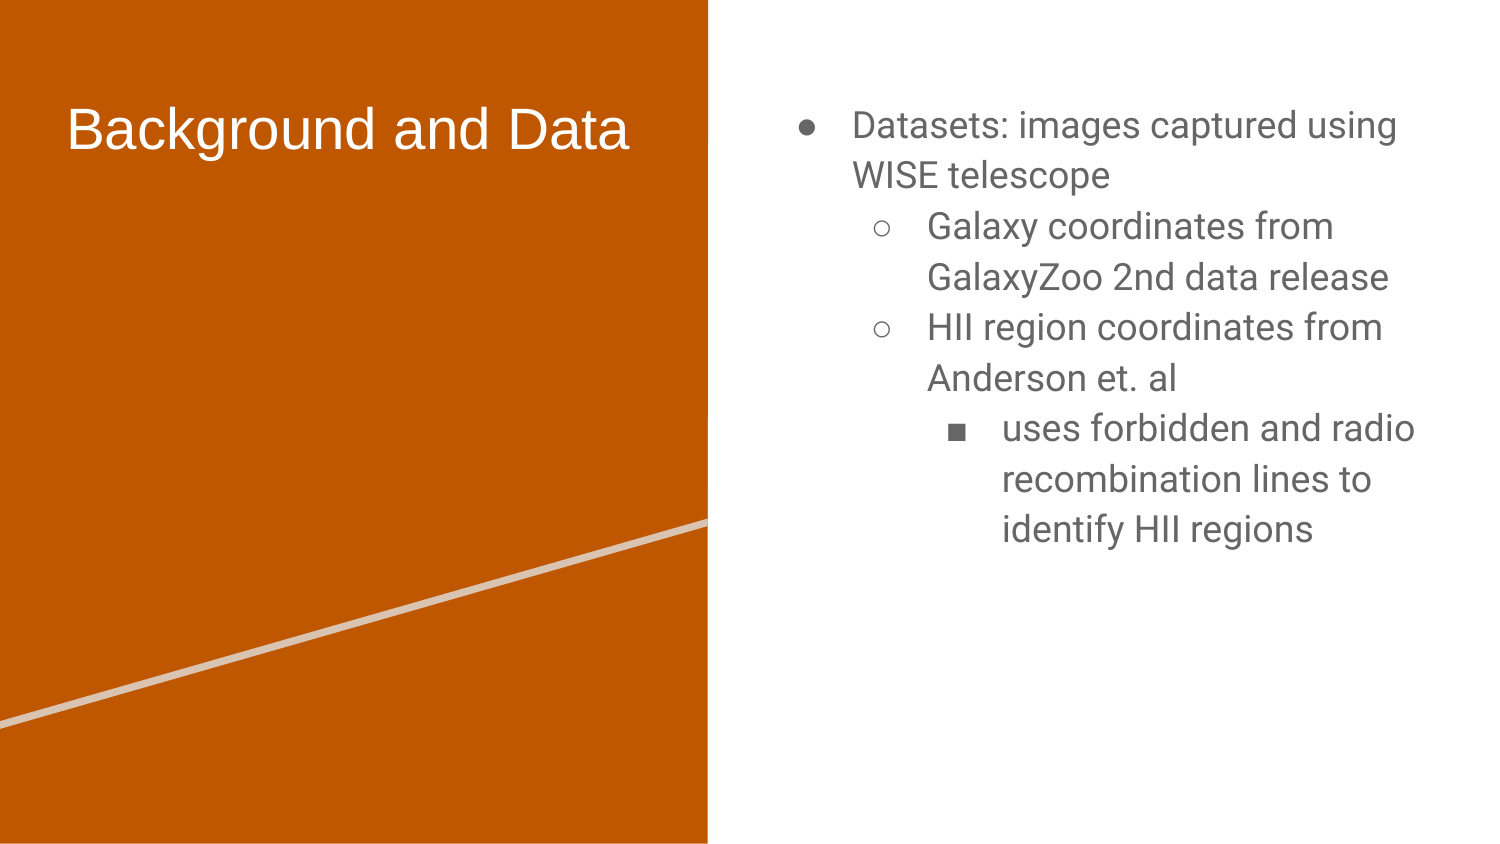

# Background and Data
Datasets: images captured using WISE telescope
Galaxy coordinates from GalaxyZoo 2nd data release
HII region coordinates from Anderson et. al
uses forbidden and radio recombination lines to identify HII regions